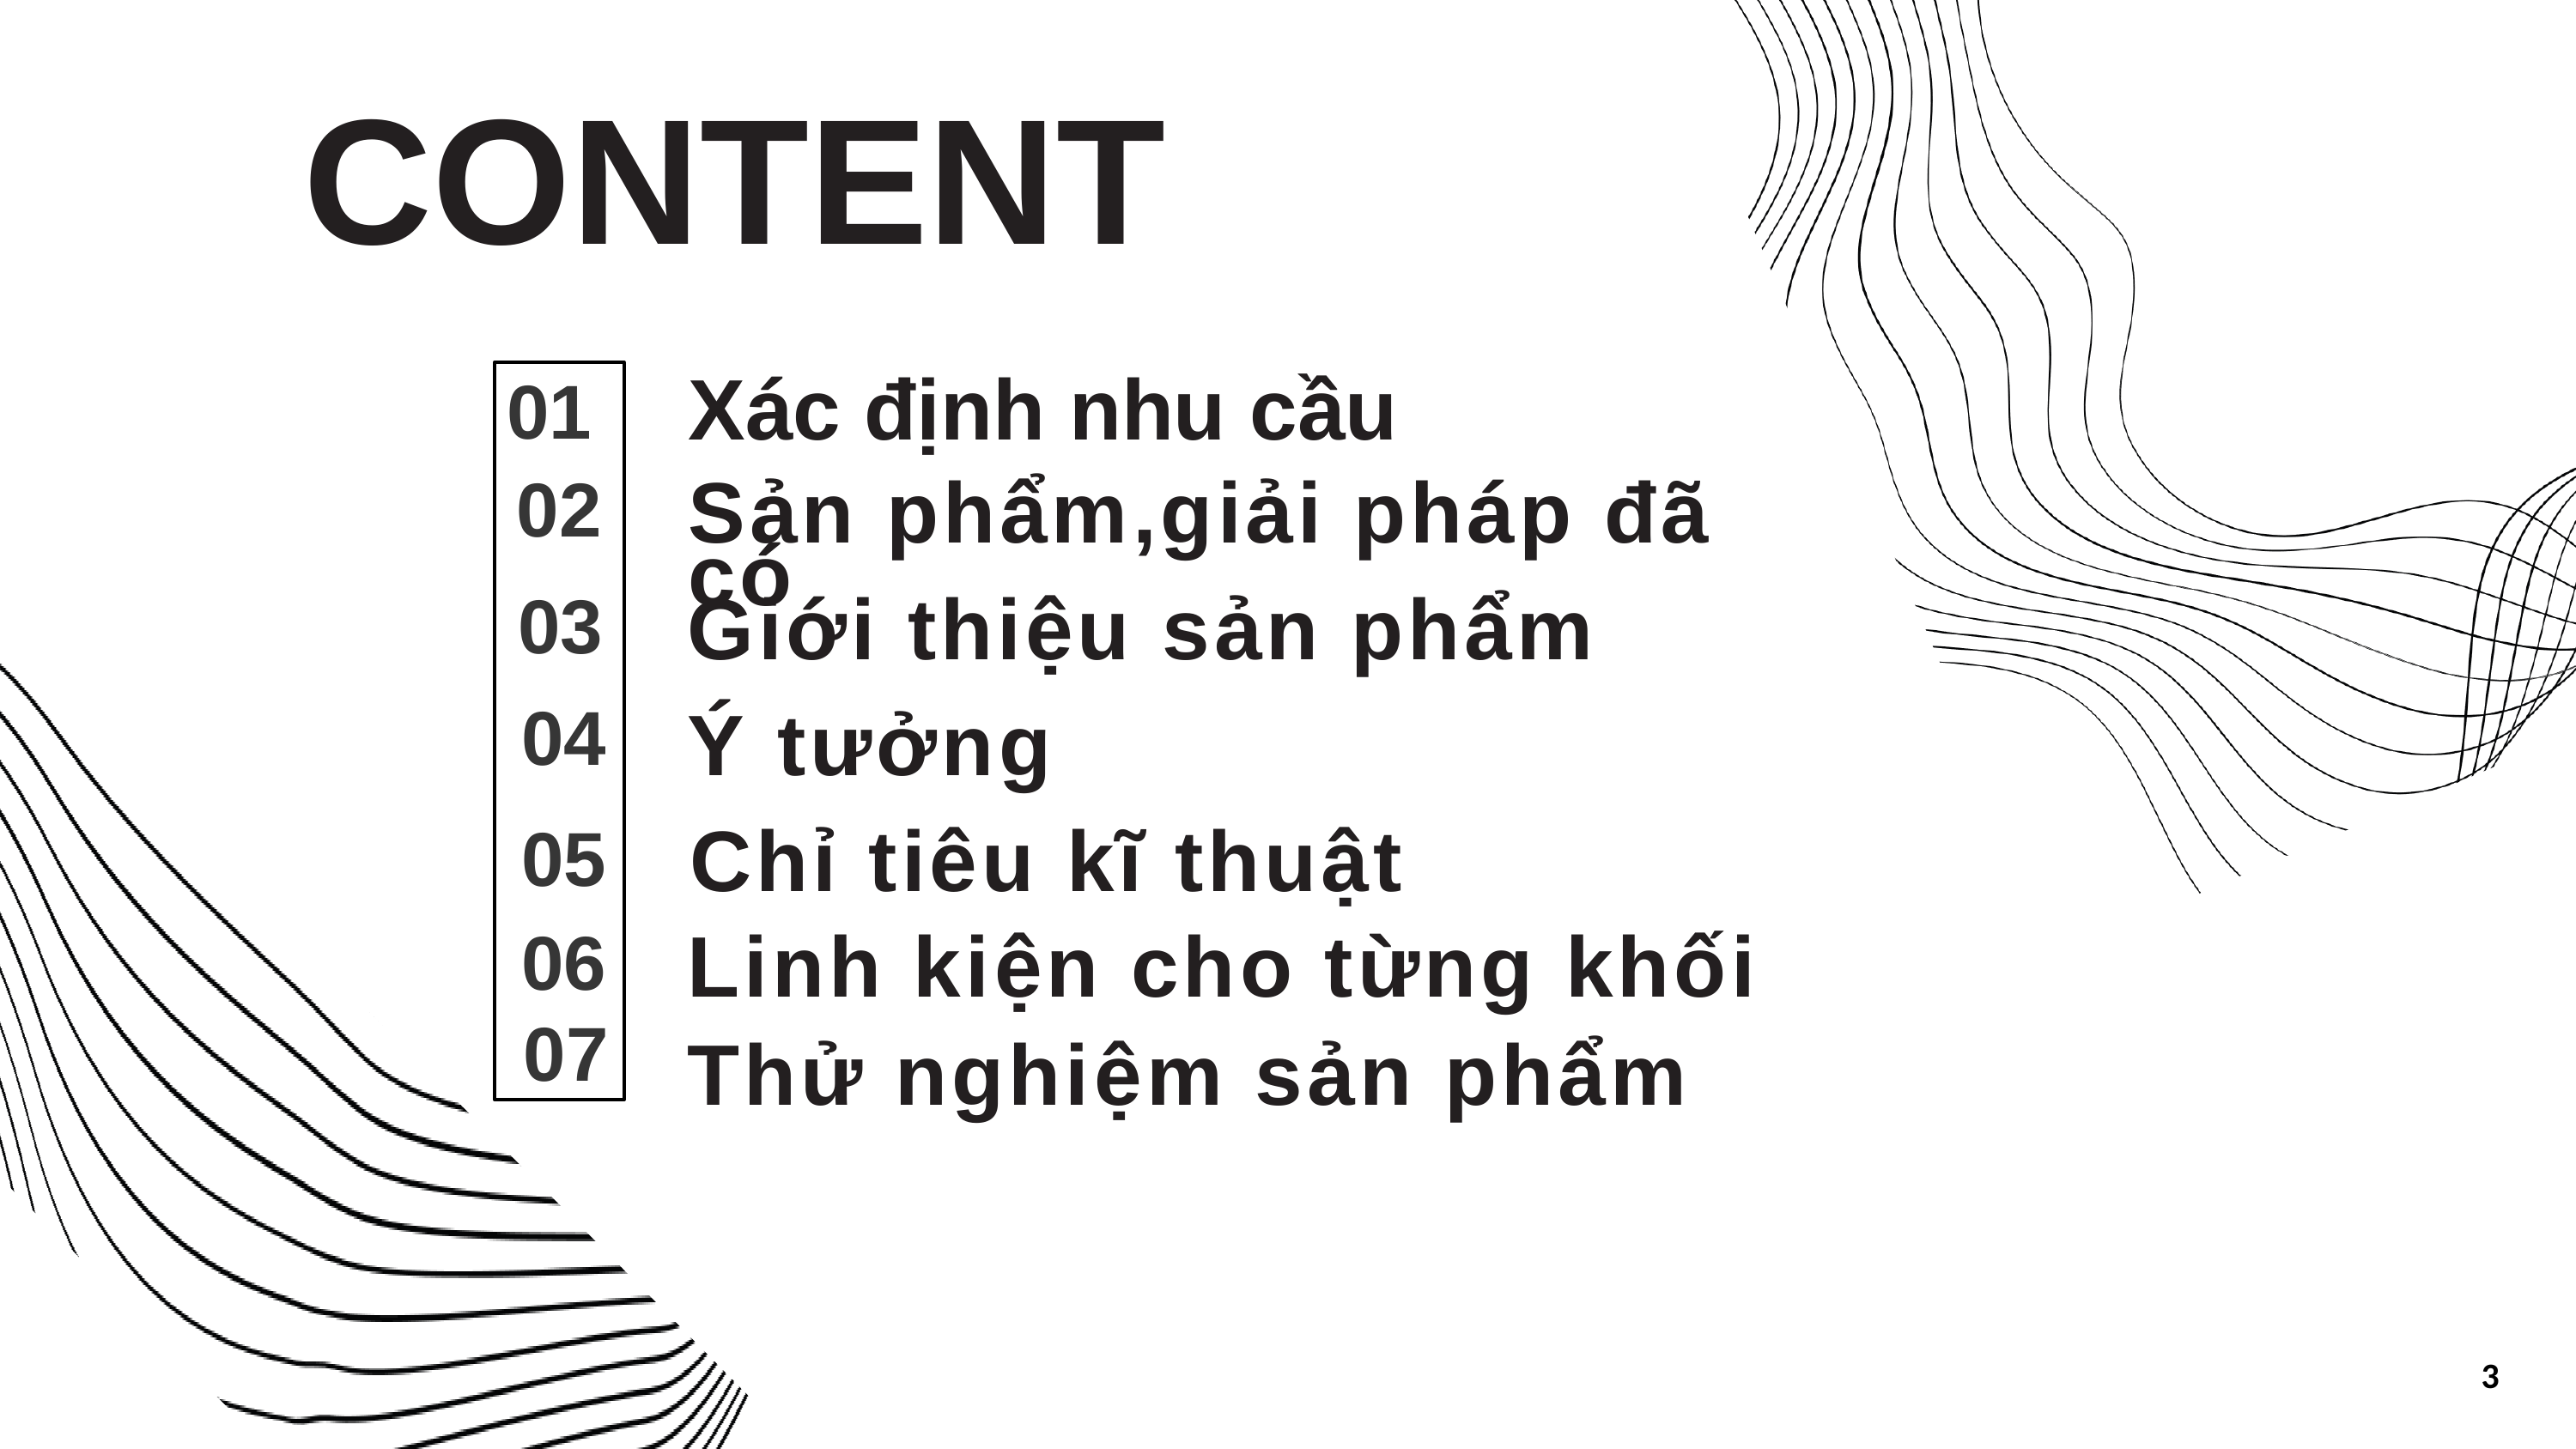

CONTENT

01
Xác định nhu cầu
02
Sản phẩm,giải pháp đã có
03
Giới thiệu sản phẩm
04
Ý tưởng
05
Chỉ tiêu kĩ thuật
06
Linh kiện cho từng khối

07
Thử nghiệm sản phẩm
3